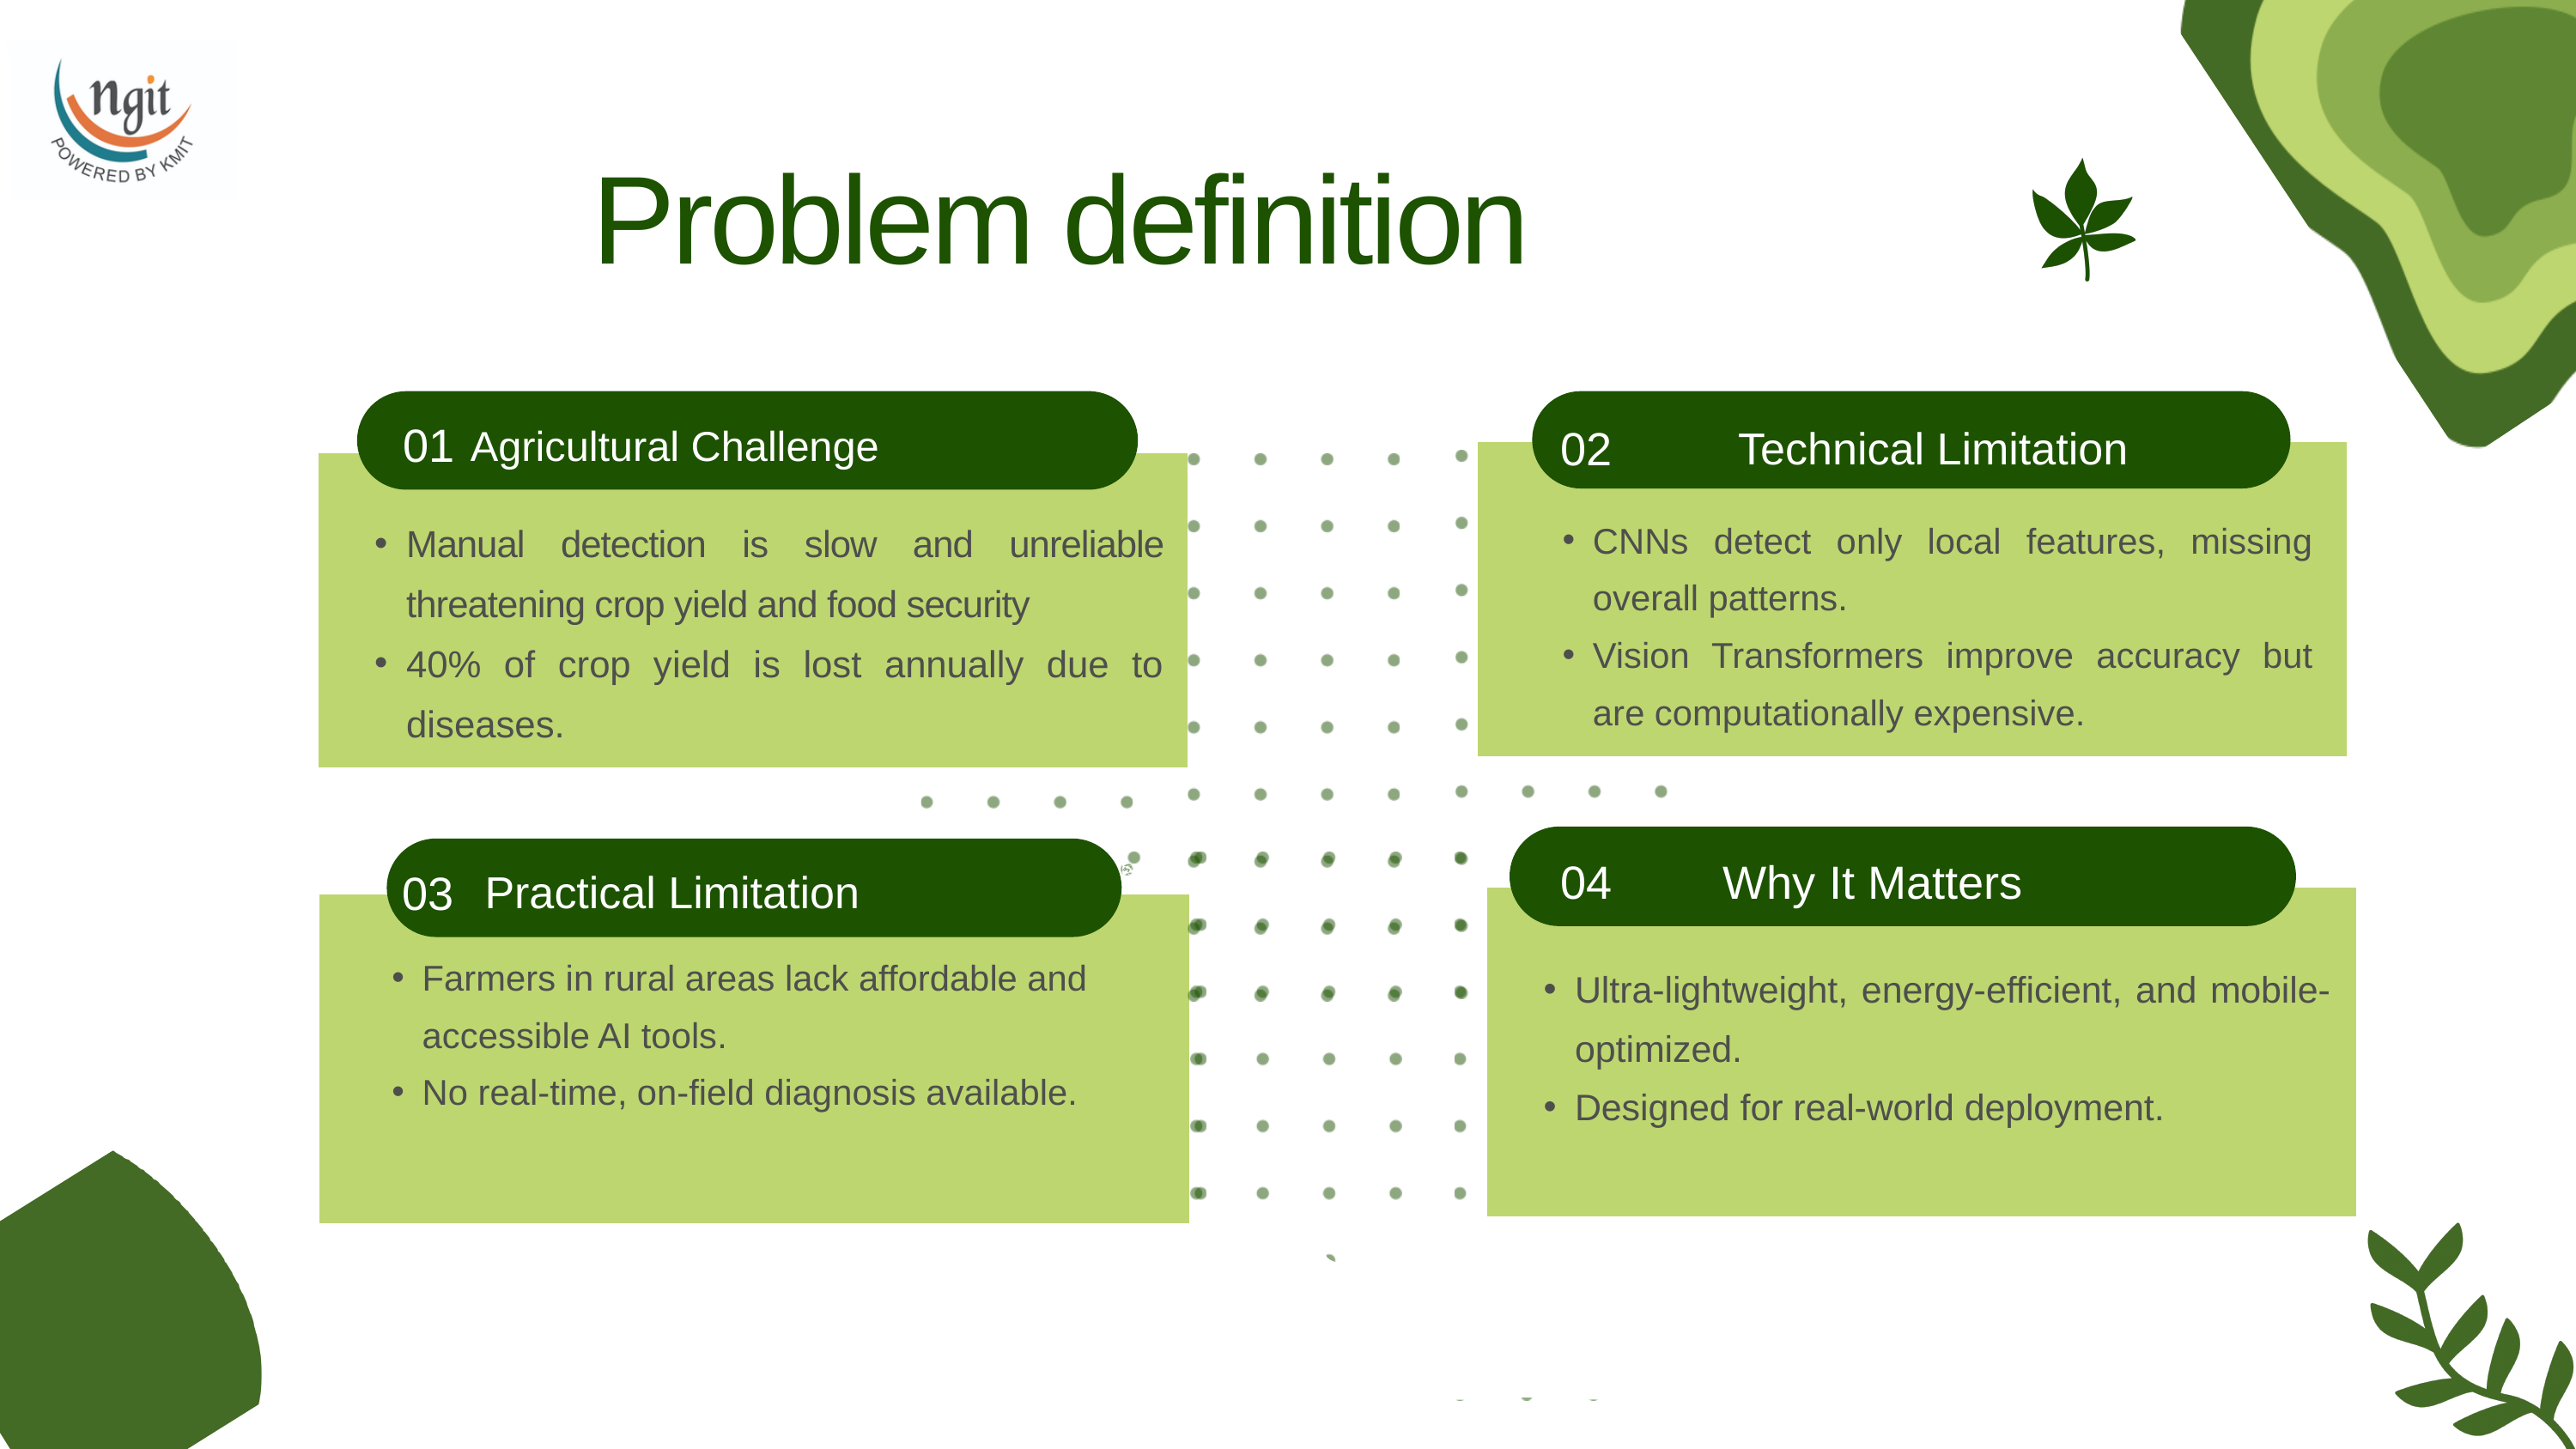

Problem definition

01
02
 Agricultural Challenge
Technical Limitation

CNNs detect only local features, missing overall patterns.
Vision Transformers improve accuracy but are computationally expensive.

Manual detection is slow and unreliable threatening crop yield and food security
40% of crop yield is lost annually due to diseases.

04
Why It Matters

03
Practical Limitation

Farmers in rural areas lack affordable and accessible AI tools.
No real-time, on-field diagnosis available.

Ultra-lightweight, energy-efficient, and mobile-optimized.
Designed for real-world deployment.